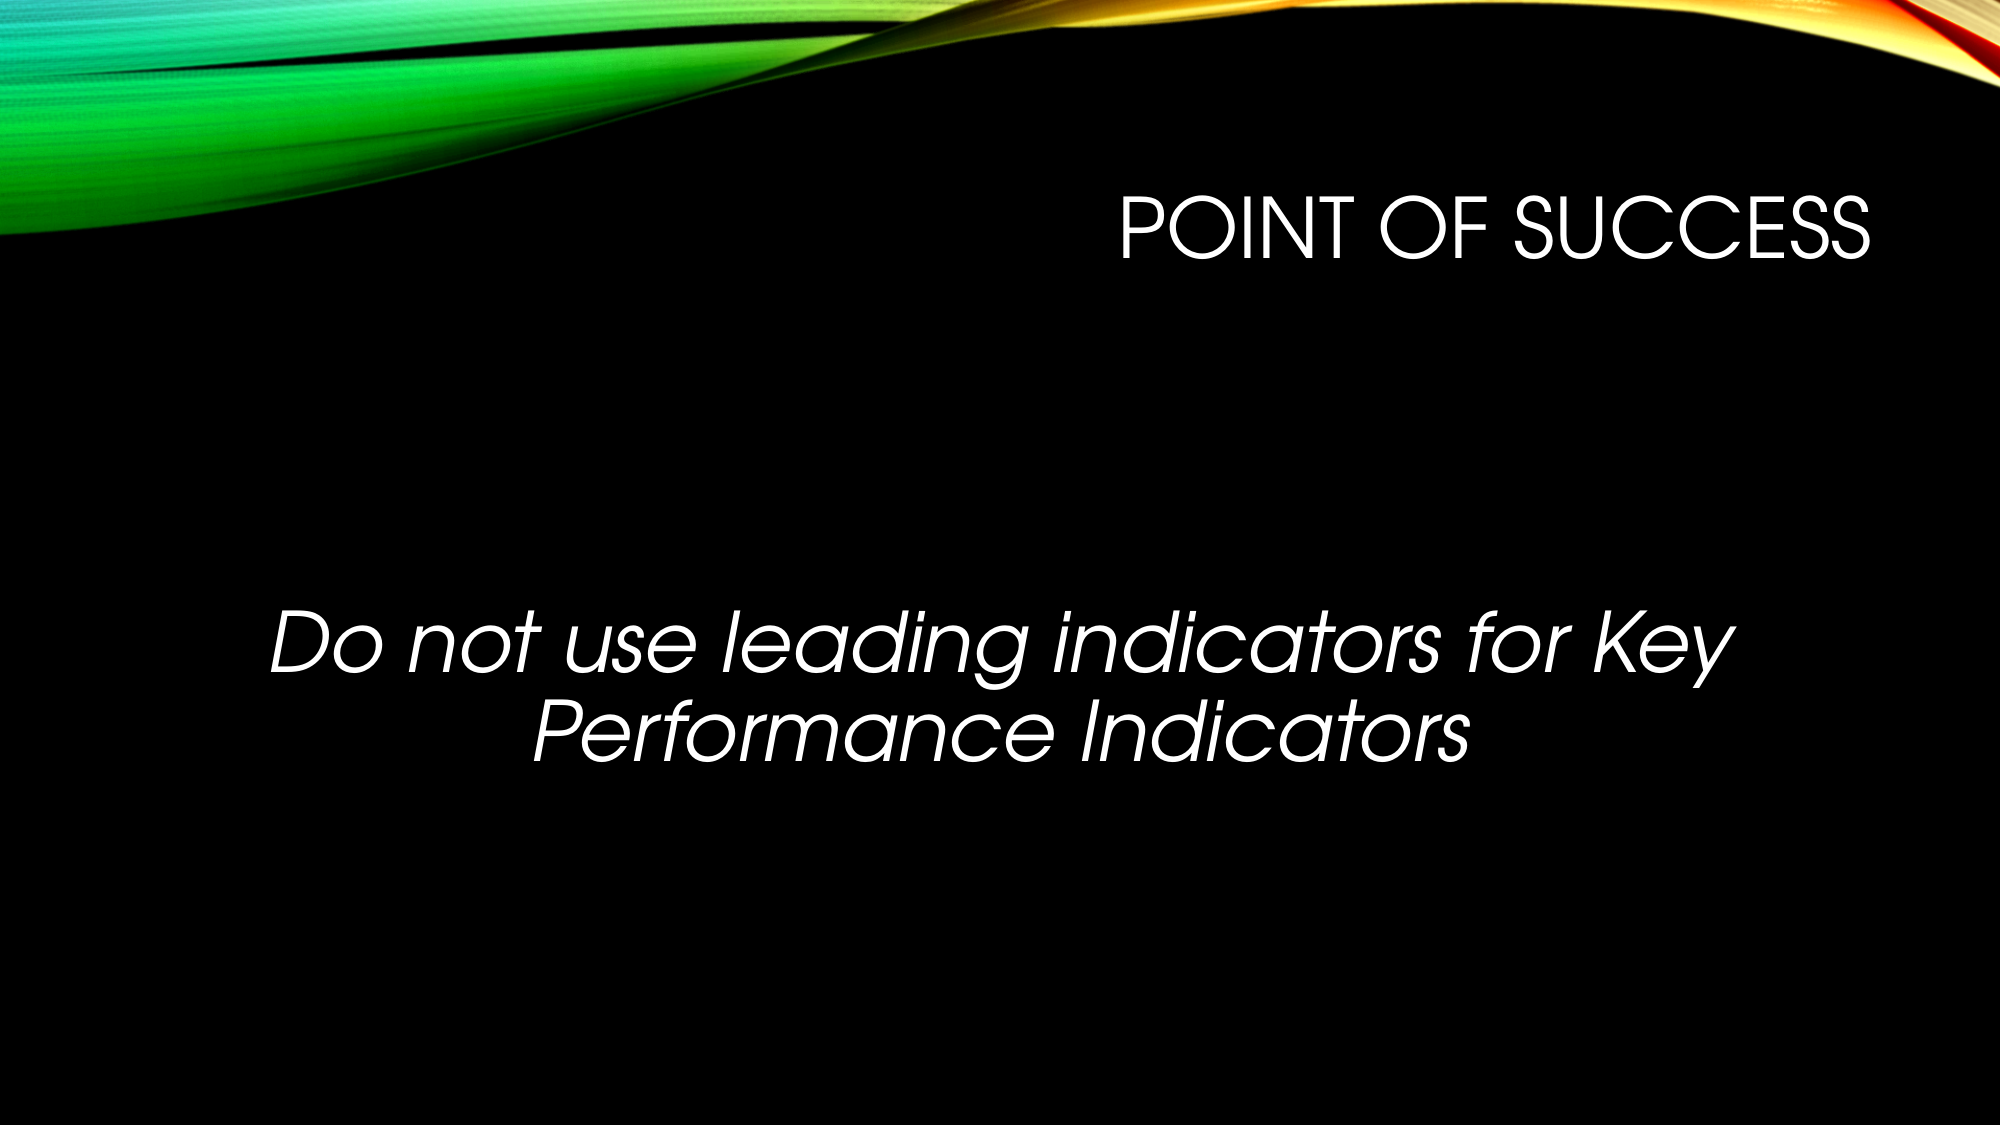

# Point of success
Do not use leading indicators for Key Performance Indicators